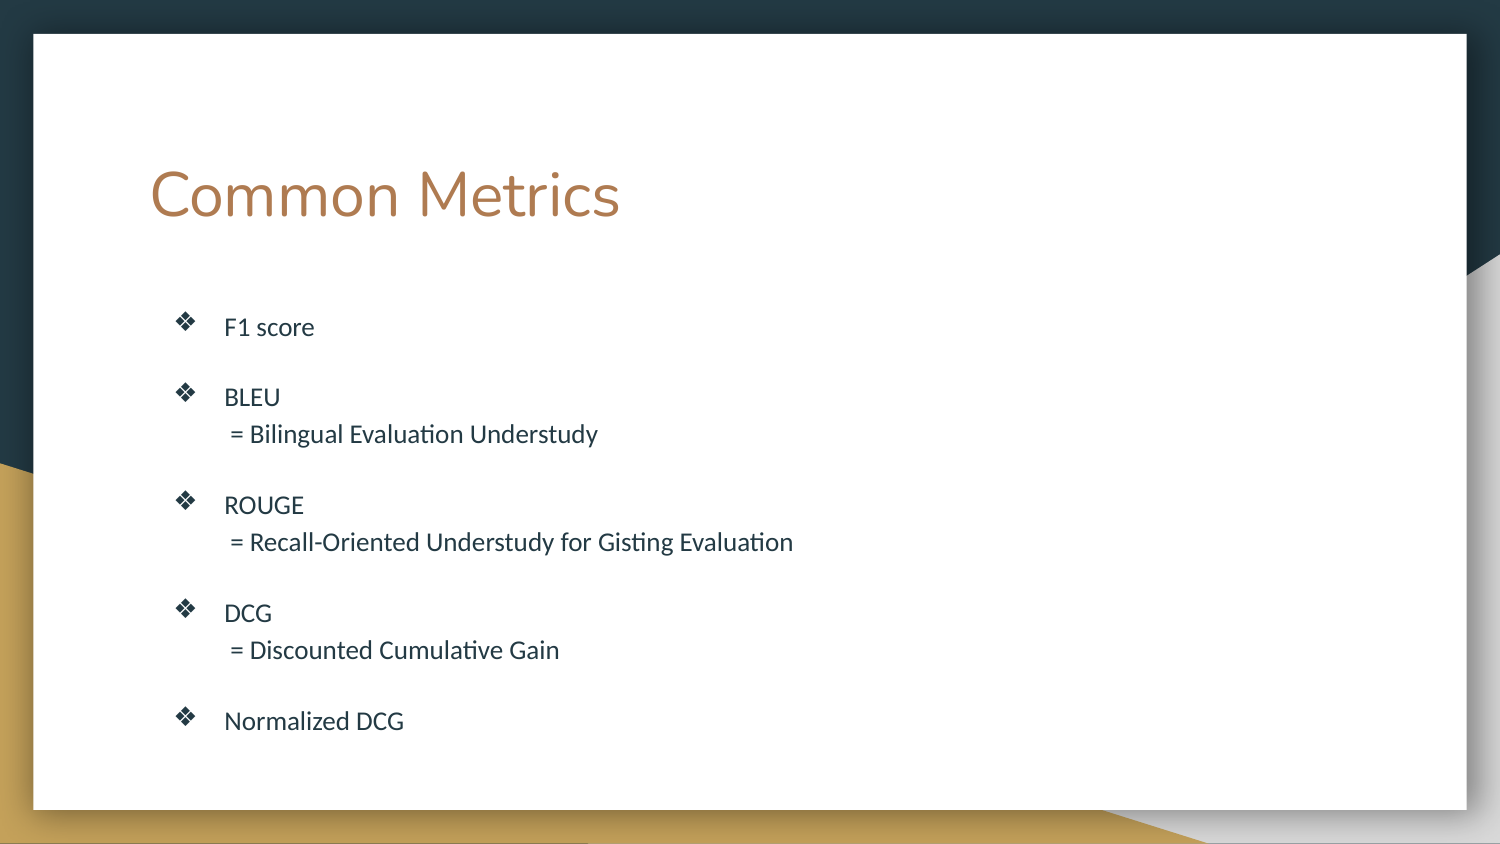

# Common Metrics

F1 score
BLEU
 = Bilingual Evaluation Understudy
ROUGE
 = Recall-Oriented Understudy for Gisting Evaluation
DCG
 = Discounted Cumulative Gain
Normalized DCG